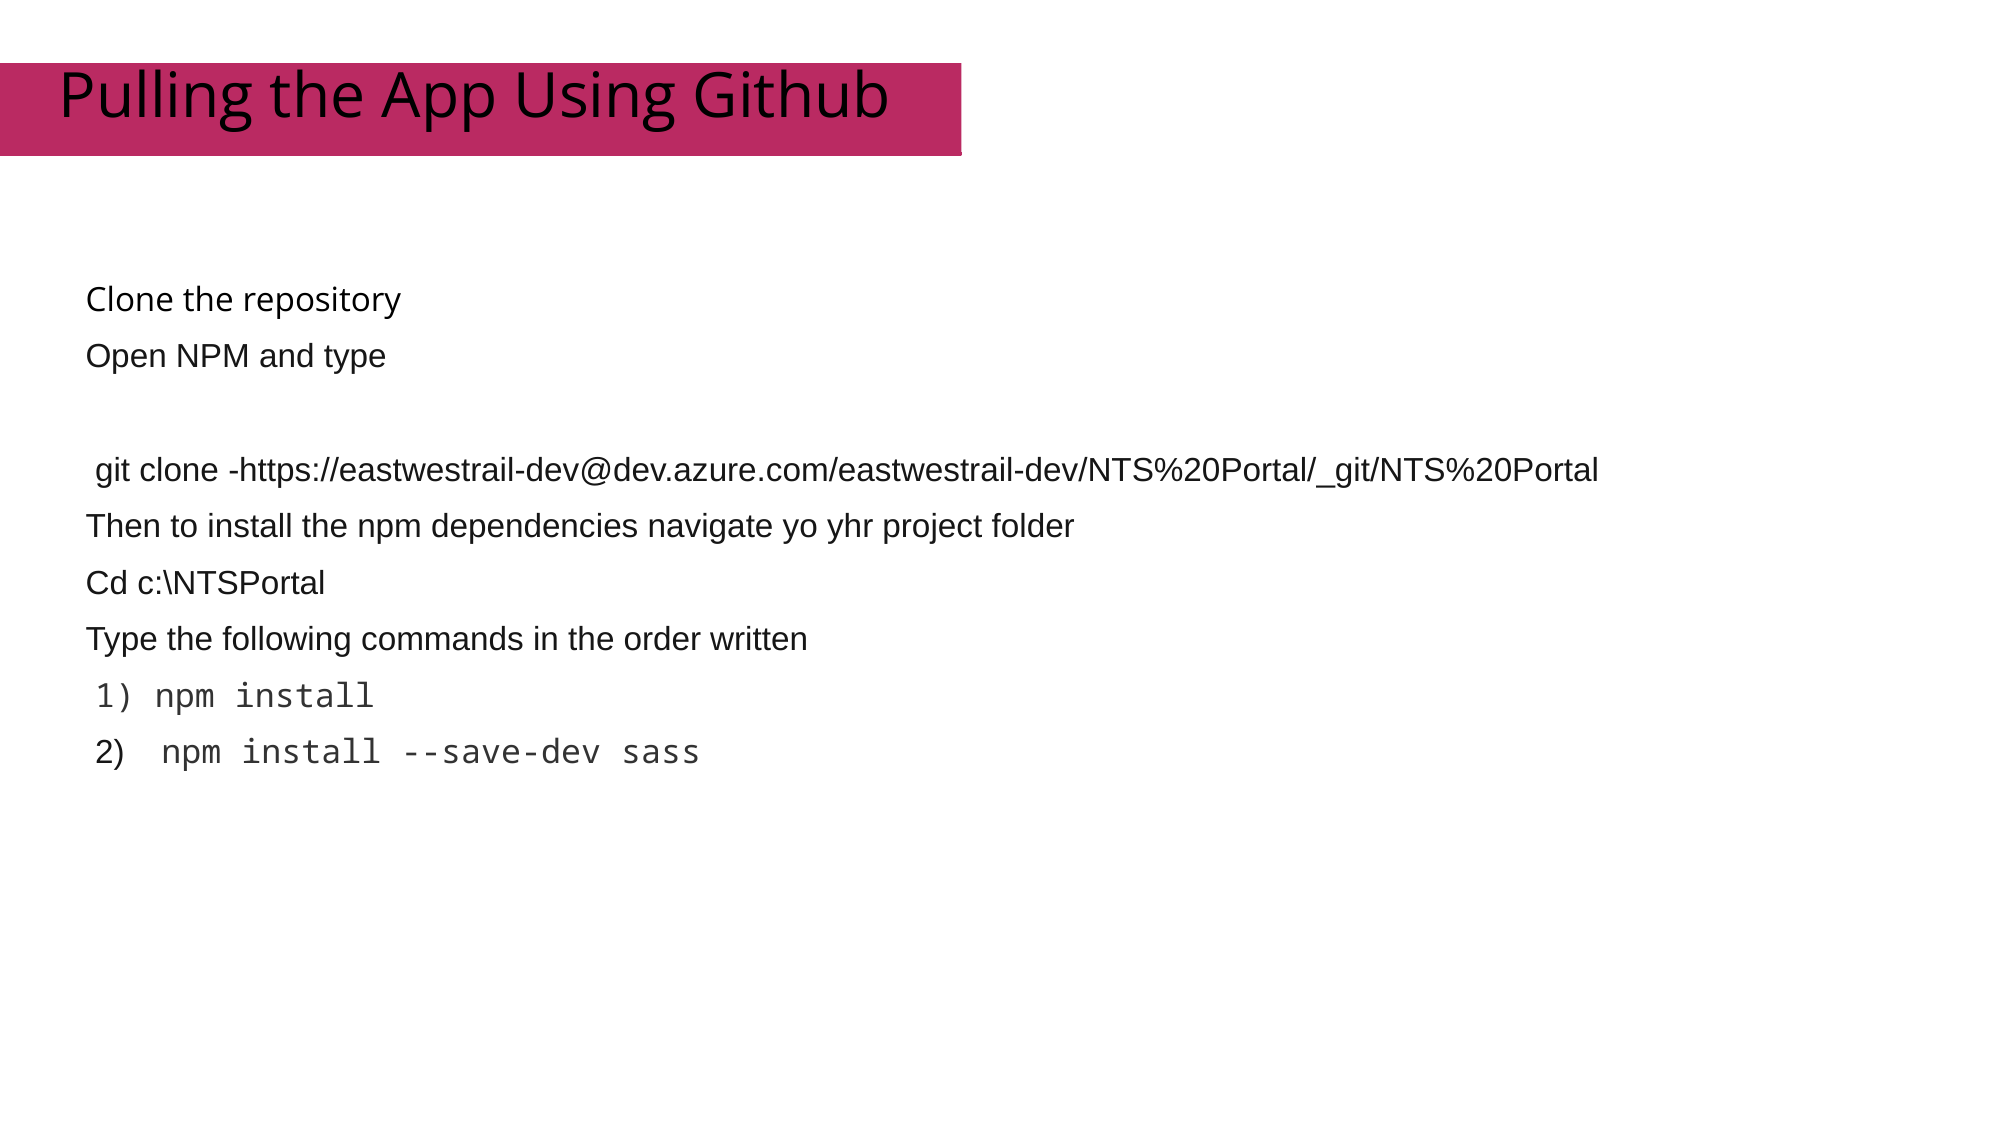

# Pulling the App Using Github

Clone the repository
Open NPM and type

 git clone -https://eastwestrail-dev@dev.azure.com/eastwestrail-dev/NTS%20Portal/_git/NTS%20Portal
Then to install the npm dependencies navigate yo yhr project folder
Cd c:\NTSPortal
Type the following commands in the order written
 1) npm install
 2)    npm install --save-dev sass